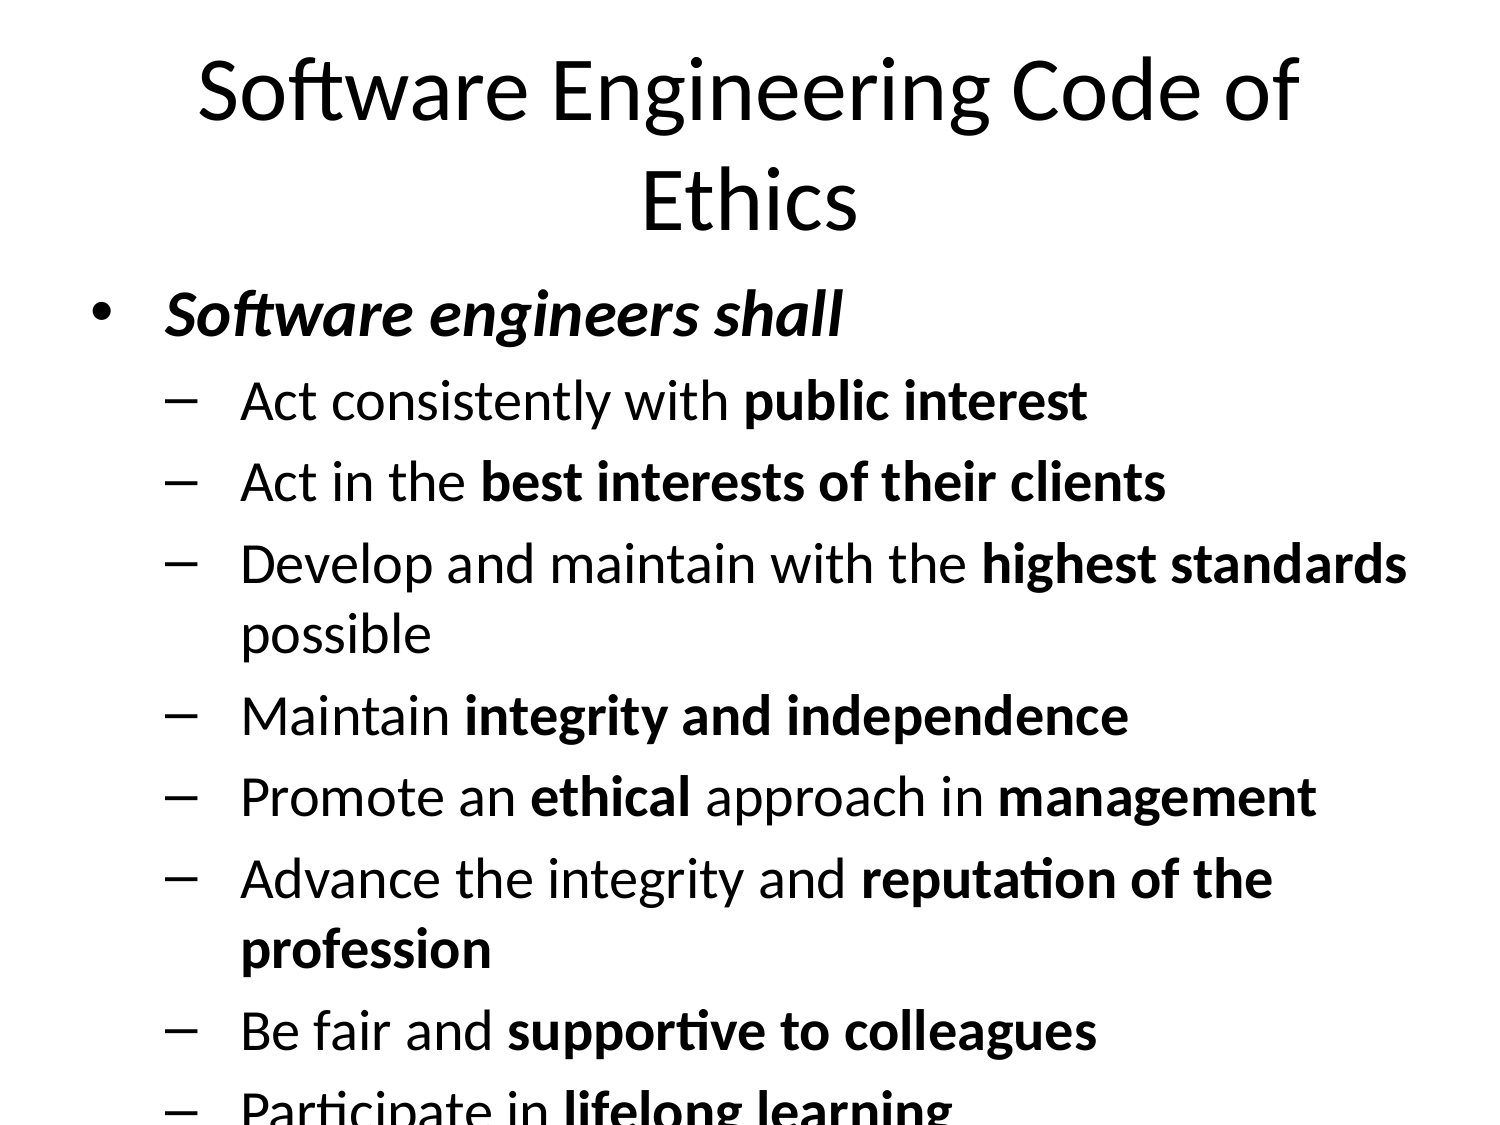

# Software Engineering Code of Ethics
Software engineers shall
Act consistently with public interest
Act in the best interests of their clients
Develop and maintain with the highest standards possible
Maintain integrity and independence
Promote an ethical approach in management
Advance the integrity and reputation of the profession
Be fair and supportive to colleagues
Participate in lifelong learning